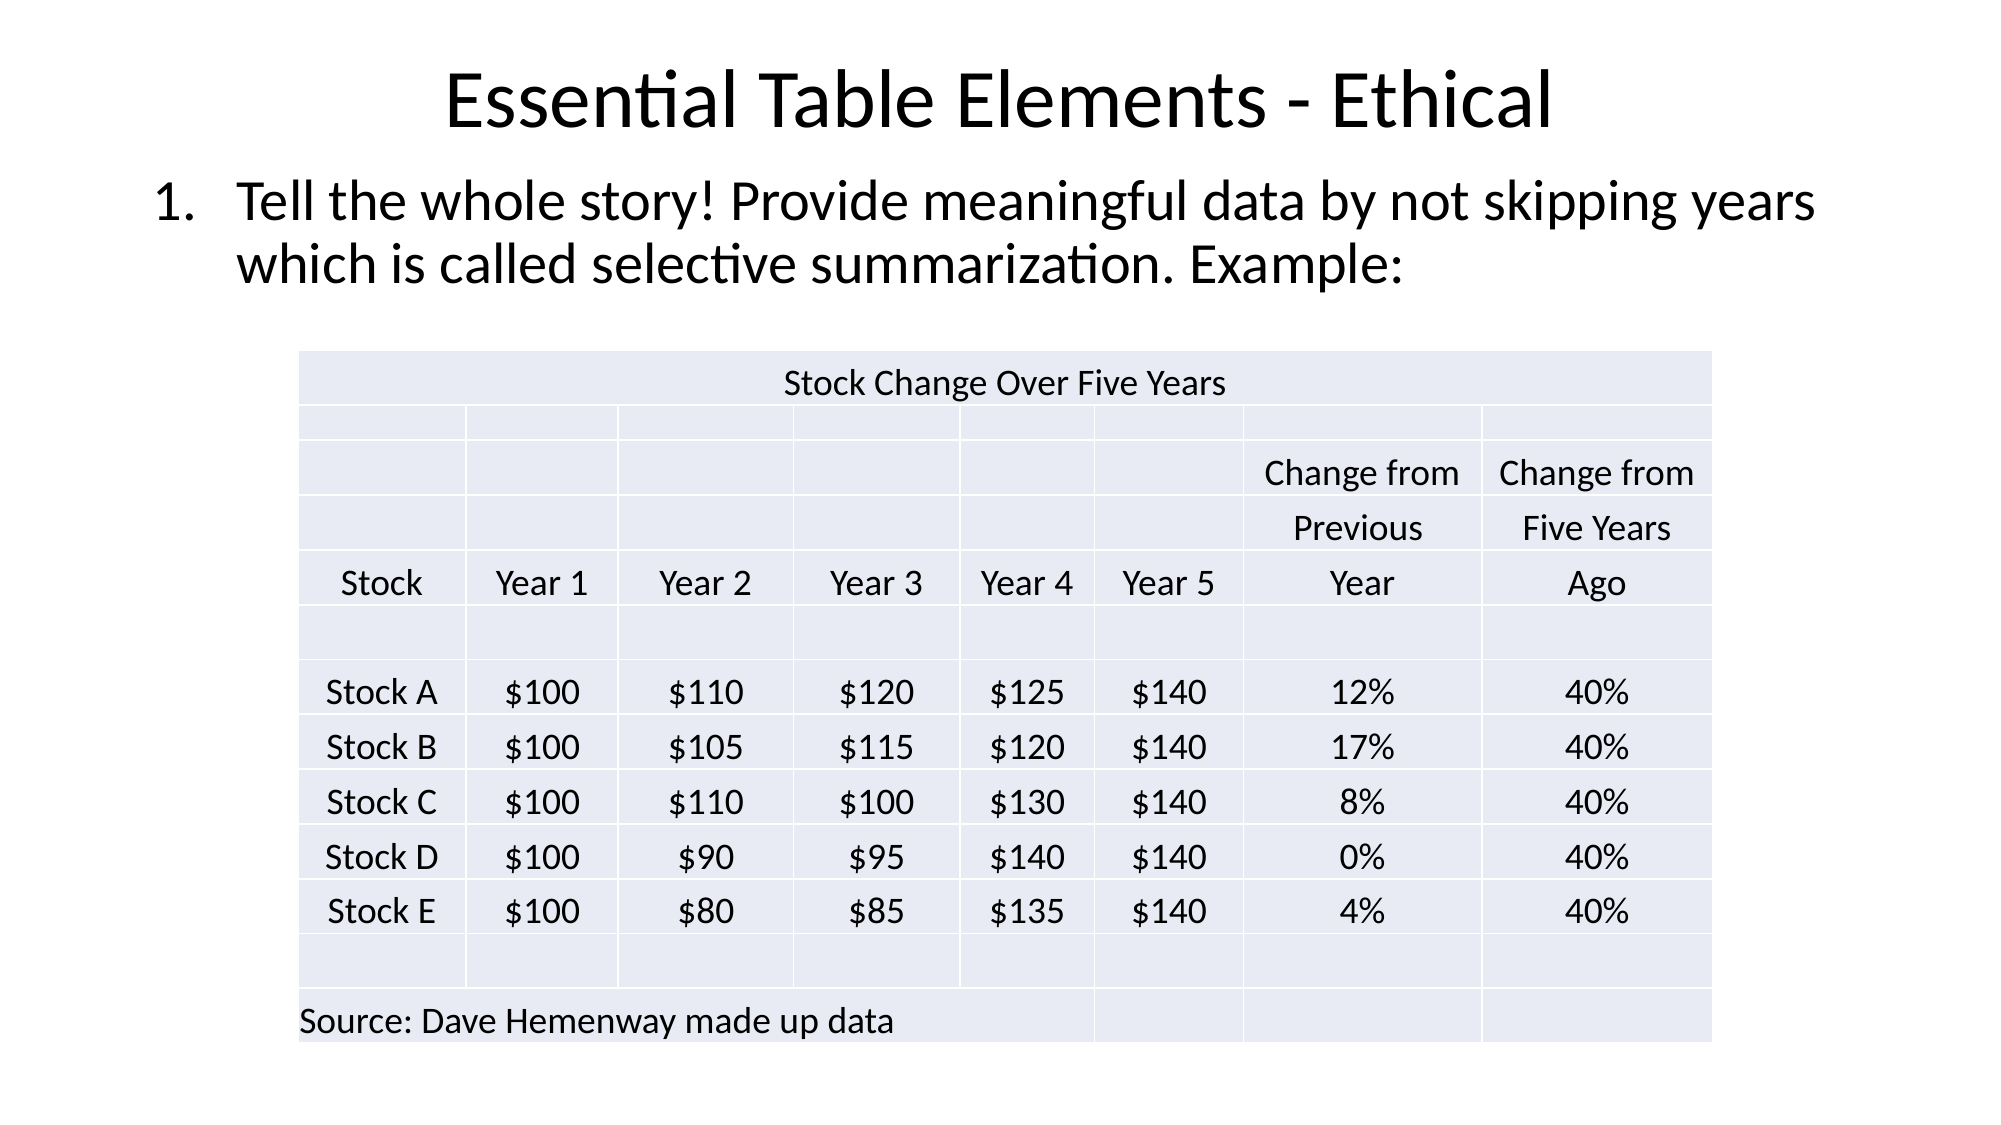

# Essential Table Elements - Ethical
Tell the whole story! Provide meaningful data by not skipping years which is called selective summarization. Example:

| Stock Change Over Five Years |  |  |  |  |  |  |  |
| --- | --- | --- | --- | --- | --- | --- | --- |
|  |  |  |  |  |  |  |  |
|  |  |  |  |  |  | Change from | Change from |
|  |  |  |  |  |  | Previous | Five Years |
| Stock | Year 1 | Year 2 | Year 3 | Year 4 | Year 5 | Year | Ago |
|  |  |  |  |  |  |  |  |
| Stock A | $100 | $110 | $120 | $125 | $140 | 12% | 40% |
| Stock B | $100 | $105 | $115 | $120 | $140 | 17% | 40% |
| Stock C | $100 | $110 | $100 | $130 | $140 | 8% | 40% |
| Stock D | $100 | $90 | $95 | $140 | $140 | 0% | 40% |
| Stock E | $100 | $80 | $85 | $135 | $140 | 4% | 40% |
|  |  |  |  |  |  |  |  |
| Source: Dave Hemenway made up data |  |  |  |  |  |  |  |